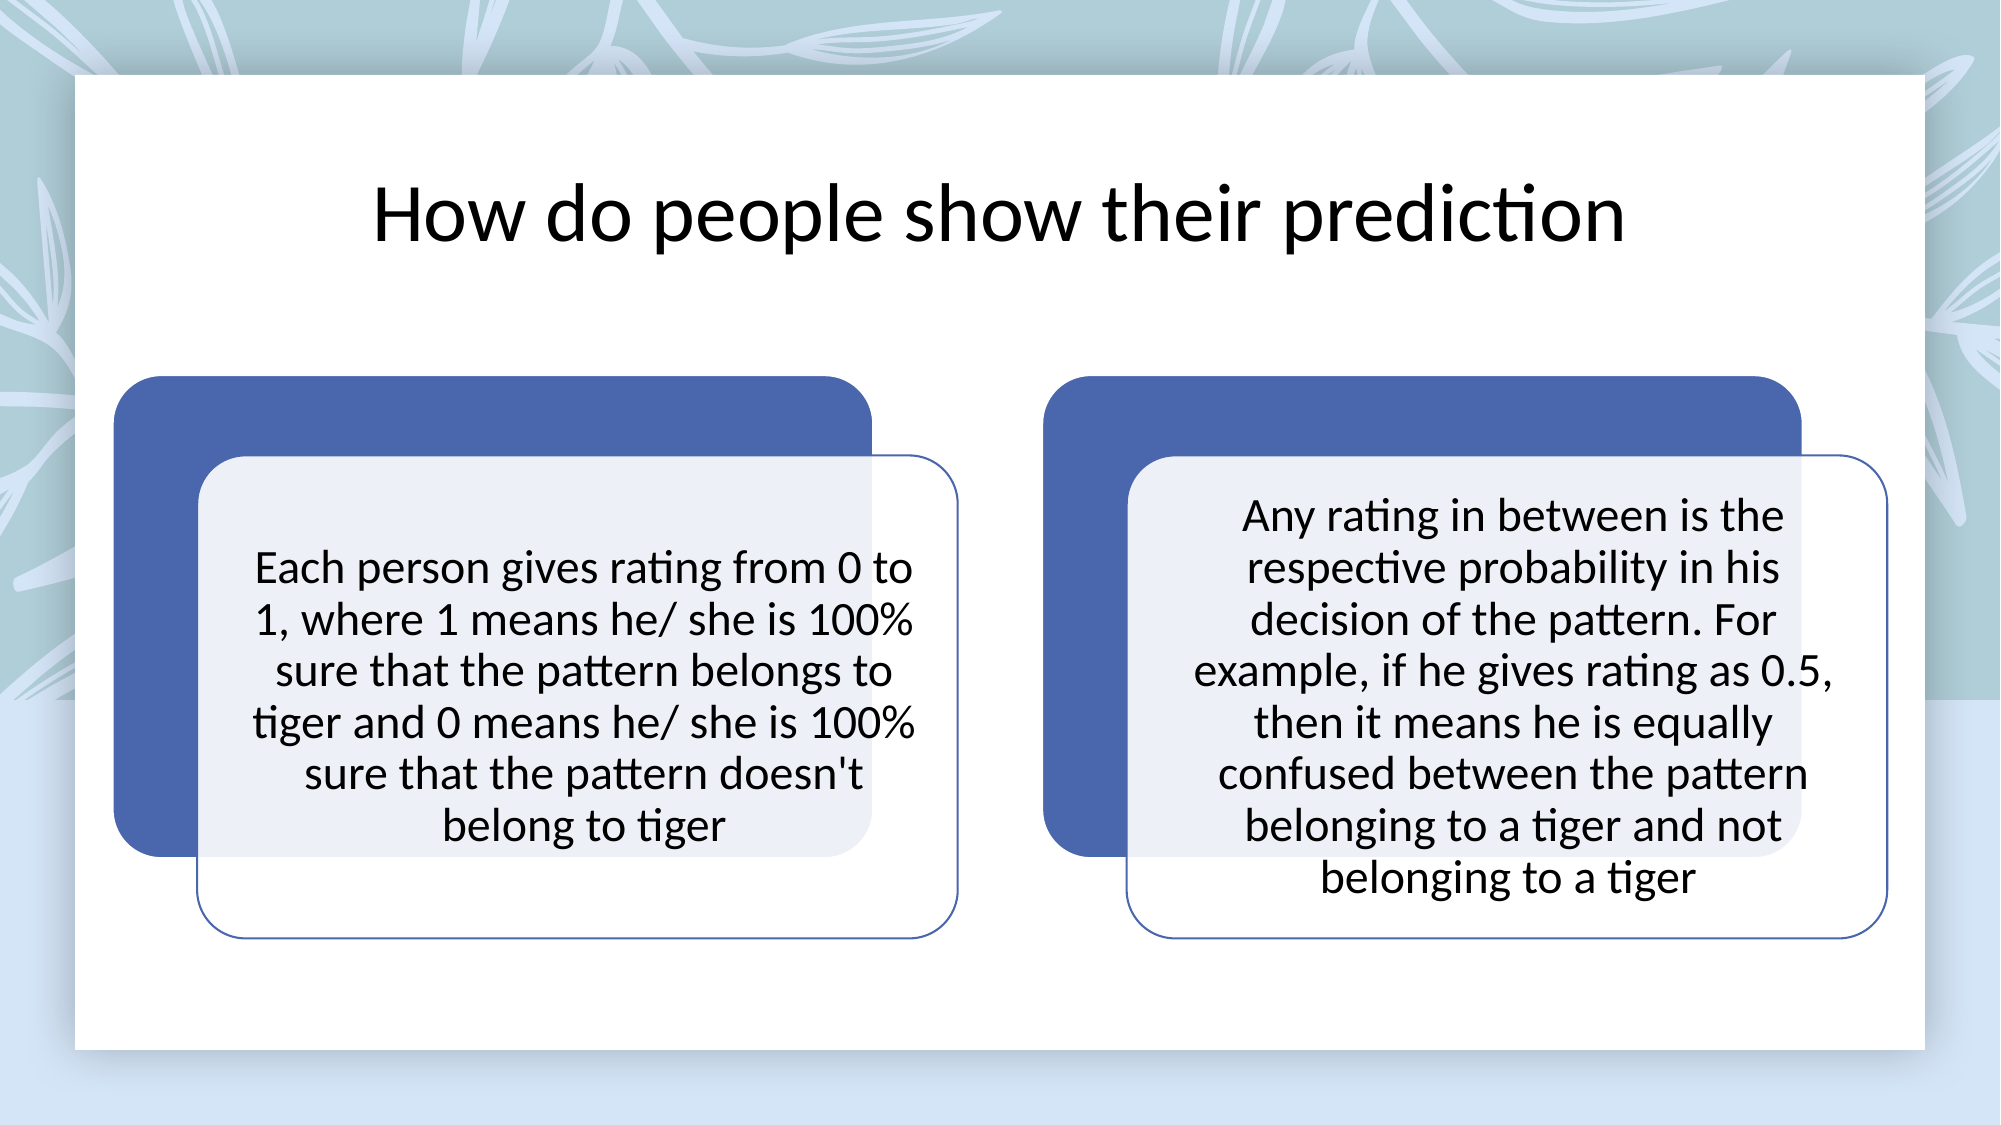

# How do people show their prediction
Each person gives rating from 0 to 1, where 1 means he/ she is 100% sure that the pattern belongs to tiger and 0 means he/ she is 100% sure that the pattern doesn't belong to tiger
Any rating in between is the respective probability in his decision of the pattern. For example, if he gives rating as 0.5, then it means he is equally confused between the pattern belonging to a tiger and not belonging to a tiger